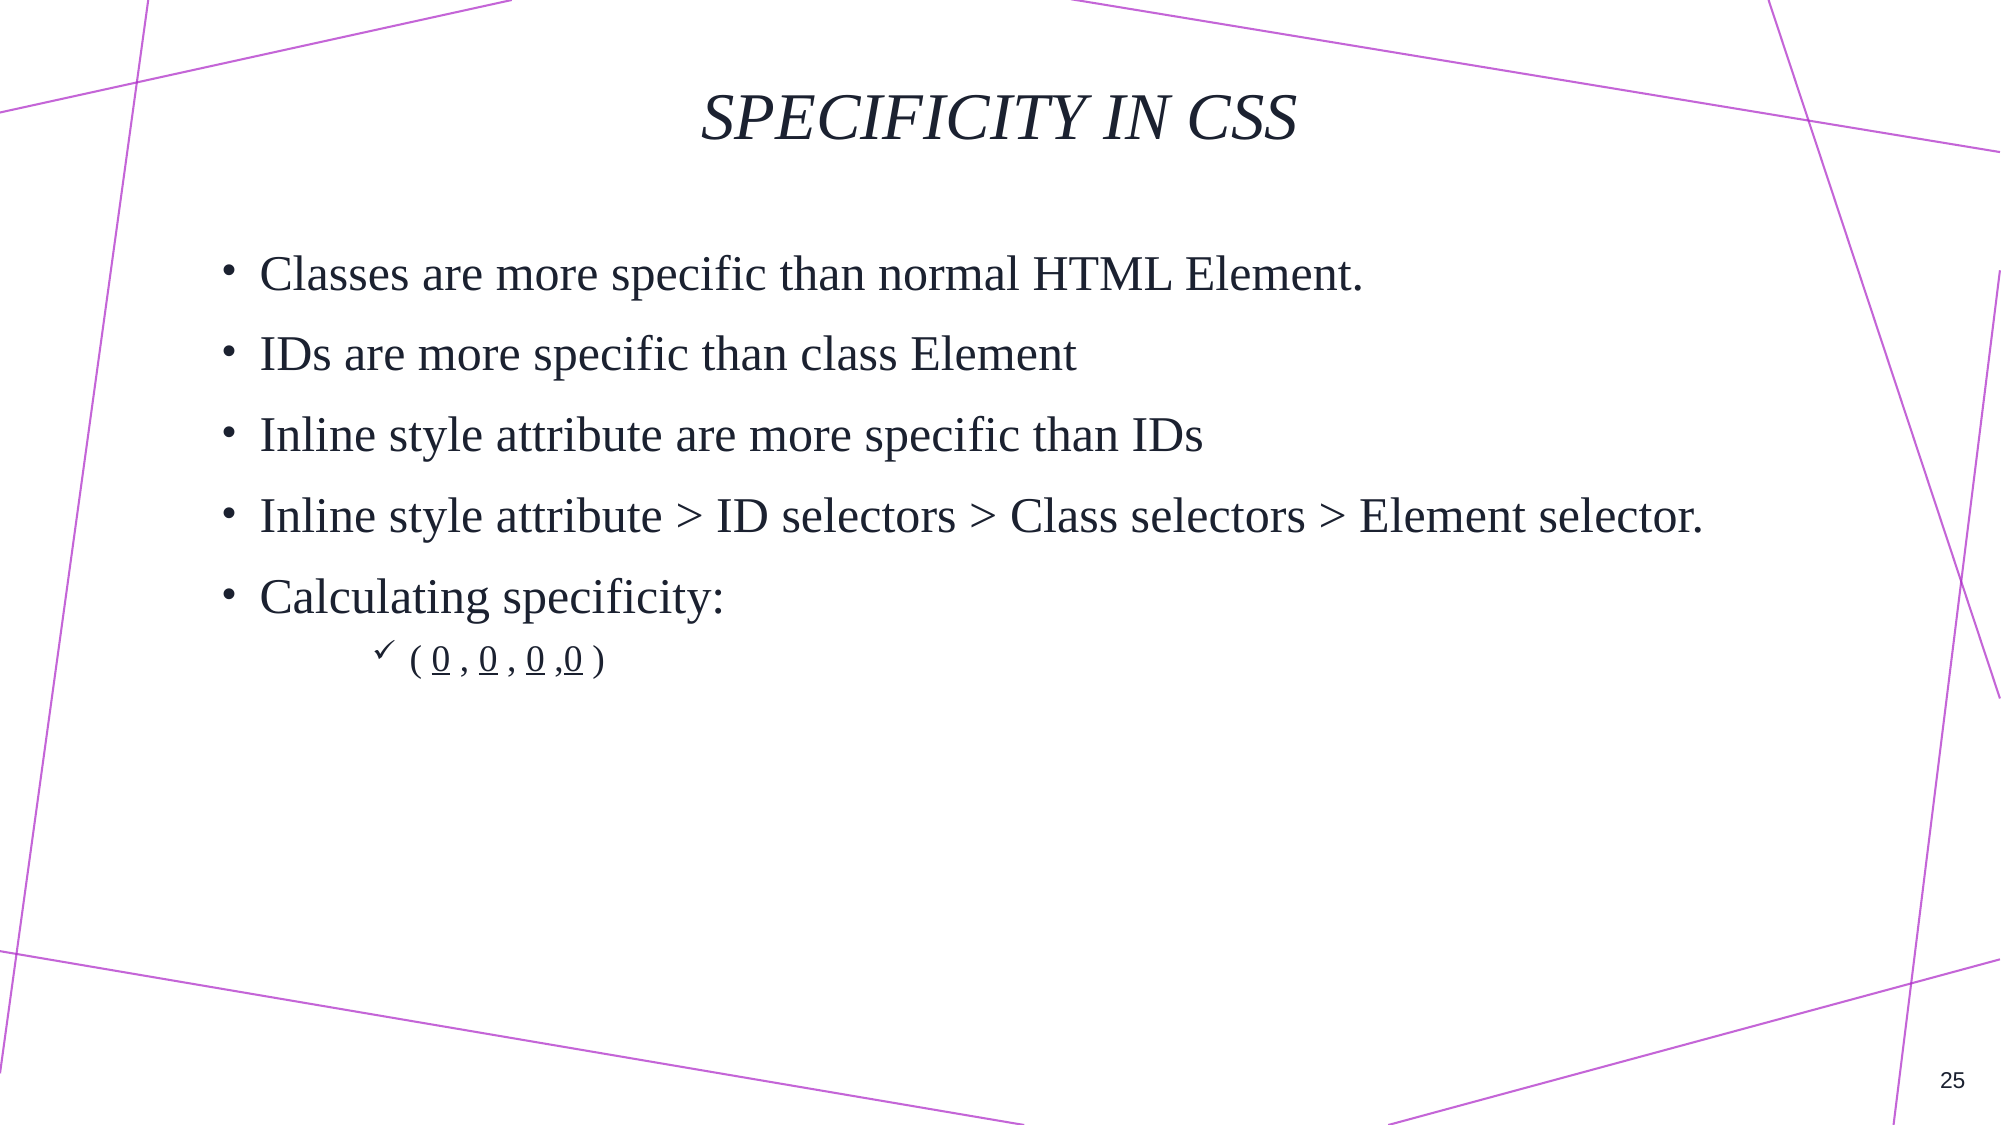

# Specificity in css
Classes are more specific than normal HTML Element.
IDs are more specific than class Element
Inline style attribute are more specific than IDs
Inline style attribute > ID selectors > Class selectors > Element selector.
Calculating specificity:
( 0 , 0 , 0 ,0 )
25